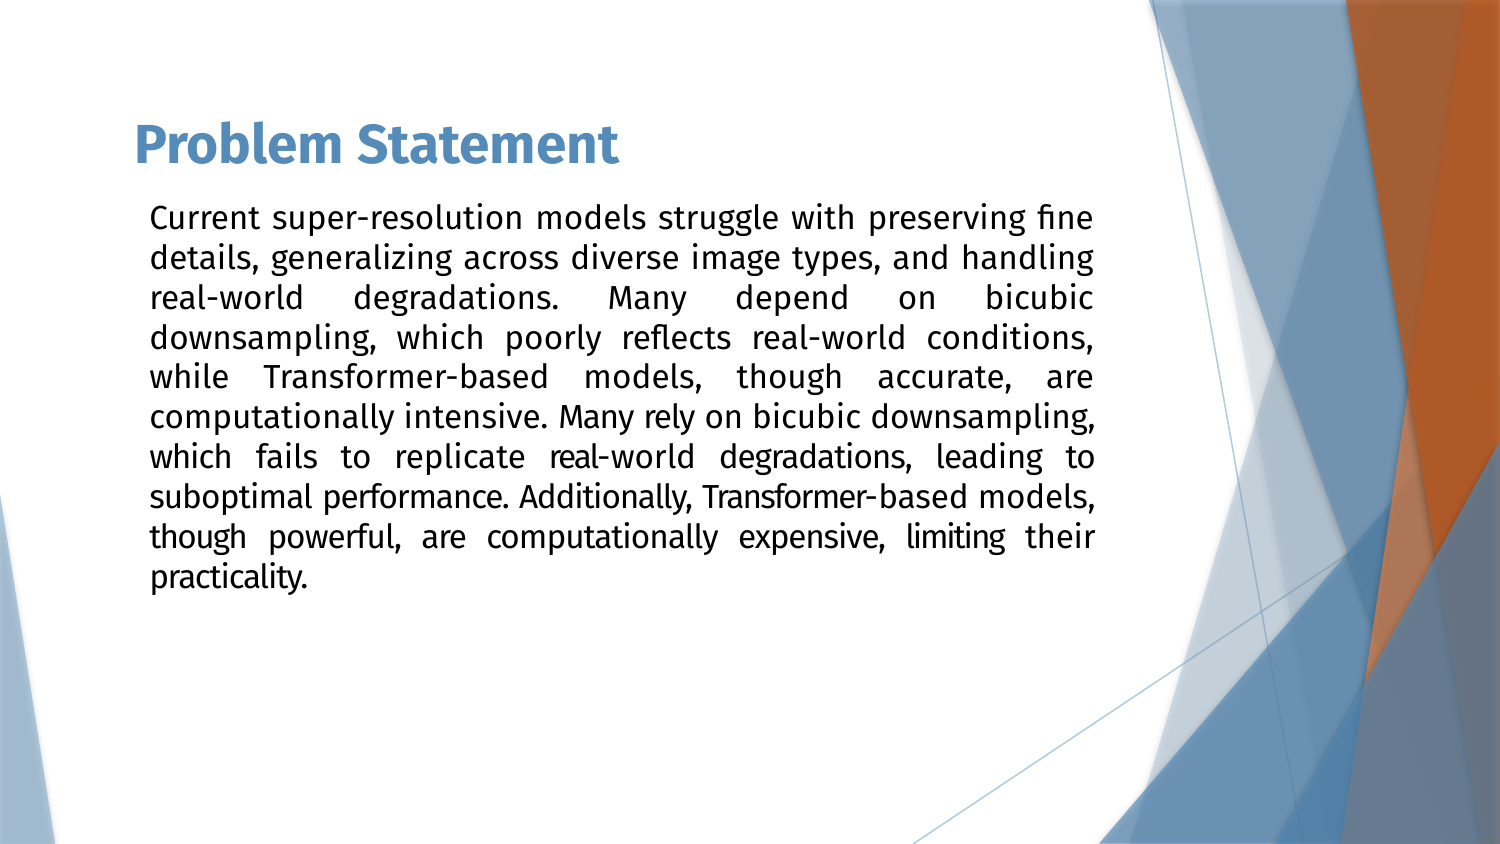

# Problem Statement
Current super-resolution models struggle with preserving fine details, generalizing across diverse image types, and handling real-world degradations. Many depend on bicubic downsampling, which poorly reflects real-world conditions, while Transformer-based models, though accurate, are computationally intensive. Many rely on bicubic downsampling, which fails to replicate real-world degradations, leading to suboptimal performance. Additionally, Transformer-based models, though powerful, are computationally expensive, limiting their practicality.